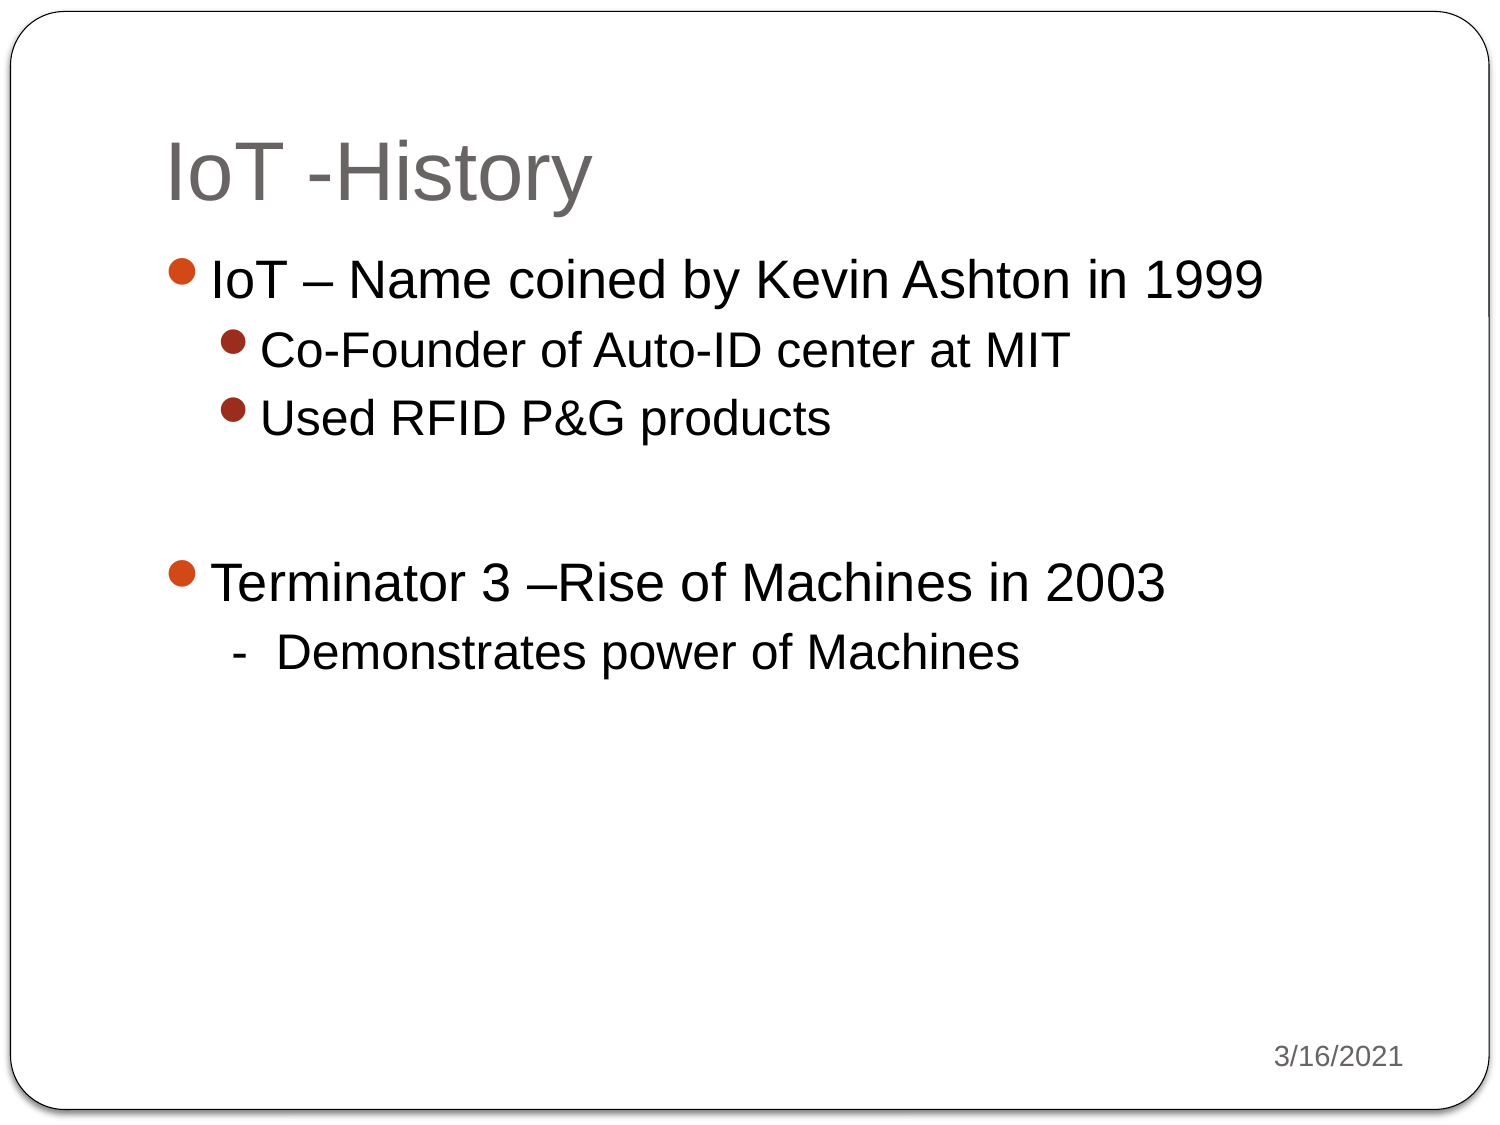

# IoT -History
IoT – Name coined by Kevin Ashton in 1999
Co-Founder of Auto-ID center at MIT
Used RFID P&G products

Terminator 3 –Rise of Machines in 2003
 -  Demonstrates power of Machines
3/16/2021